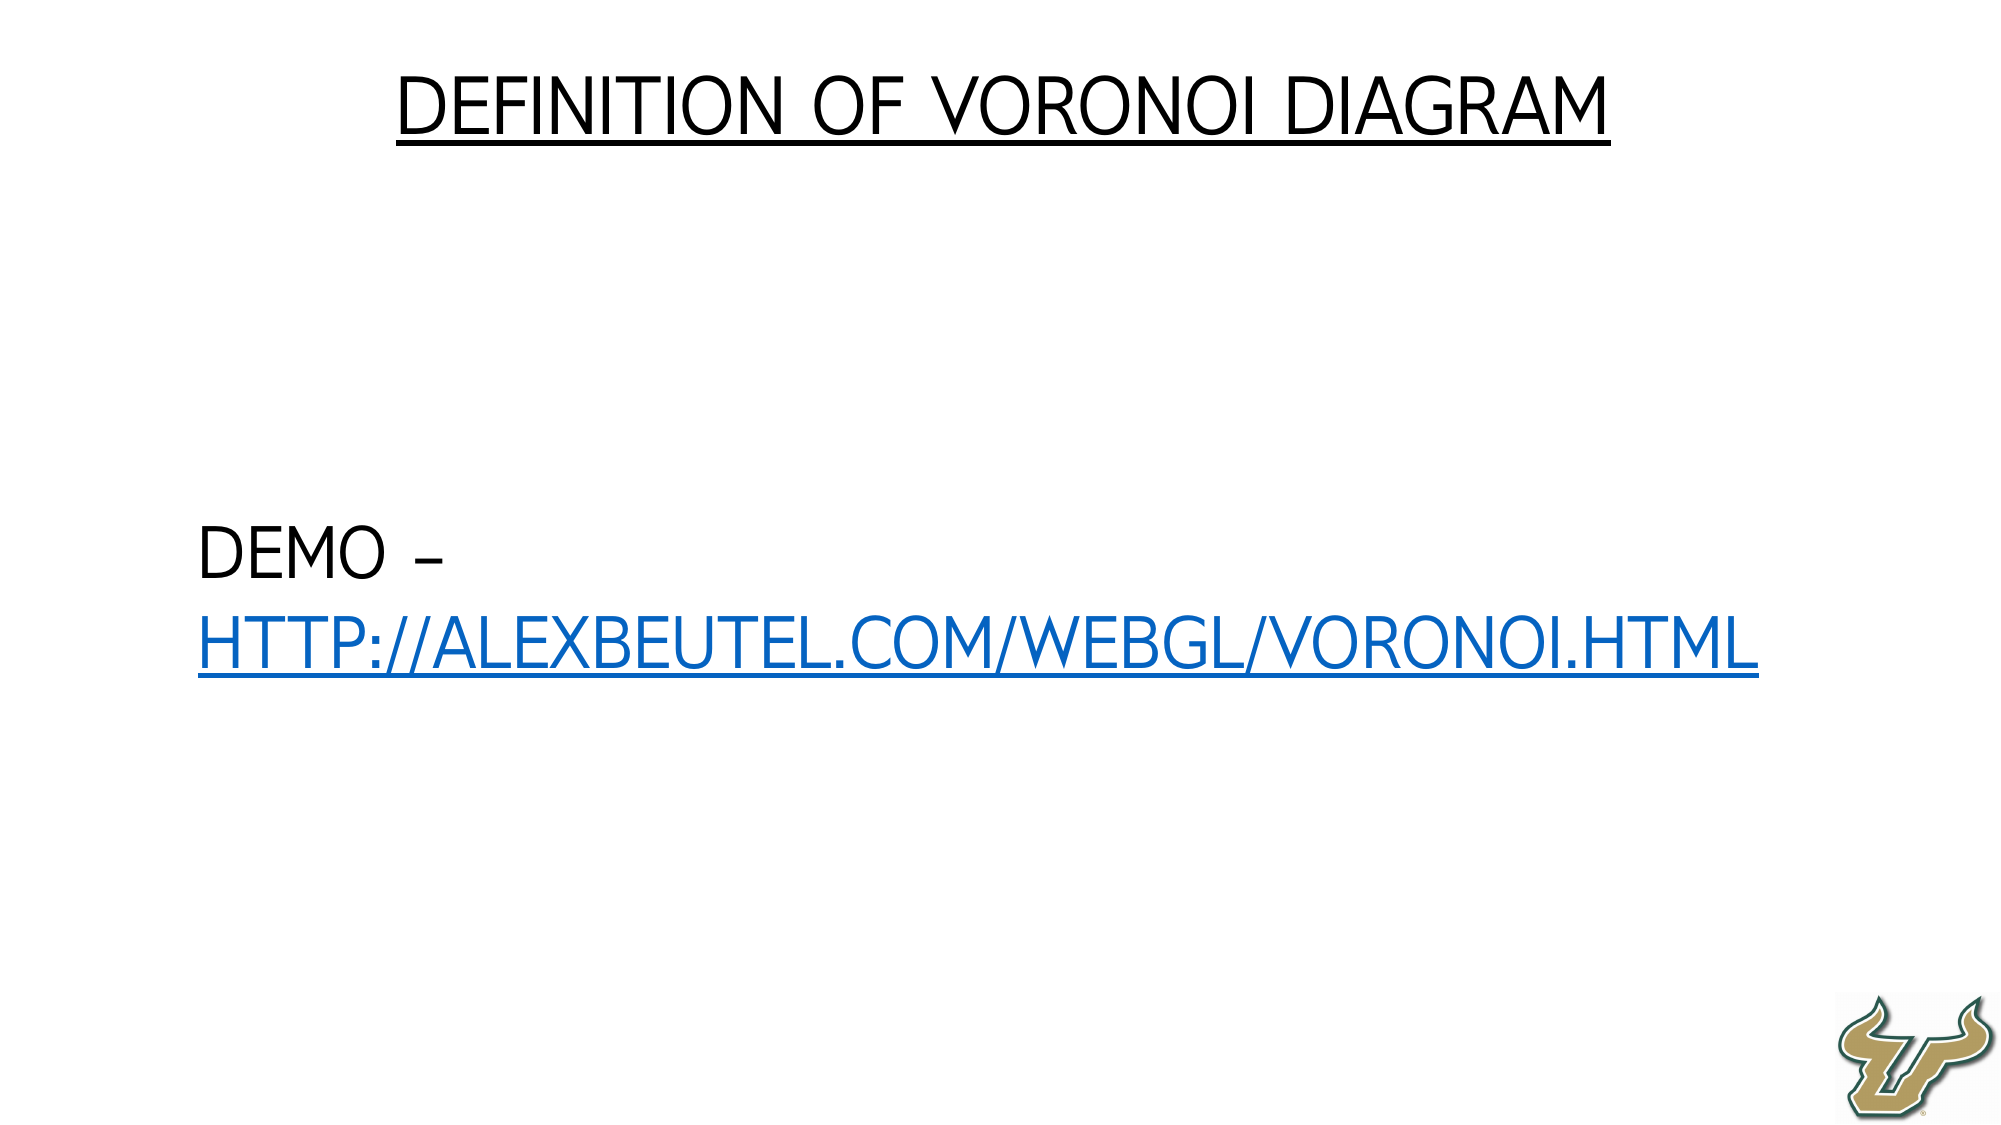

Definition of Voronoi Diagram
Demo – http://alexbeutel.com/webgl/voronoi.html